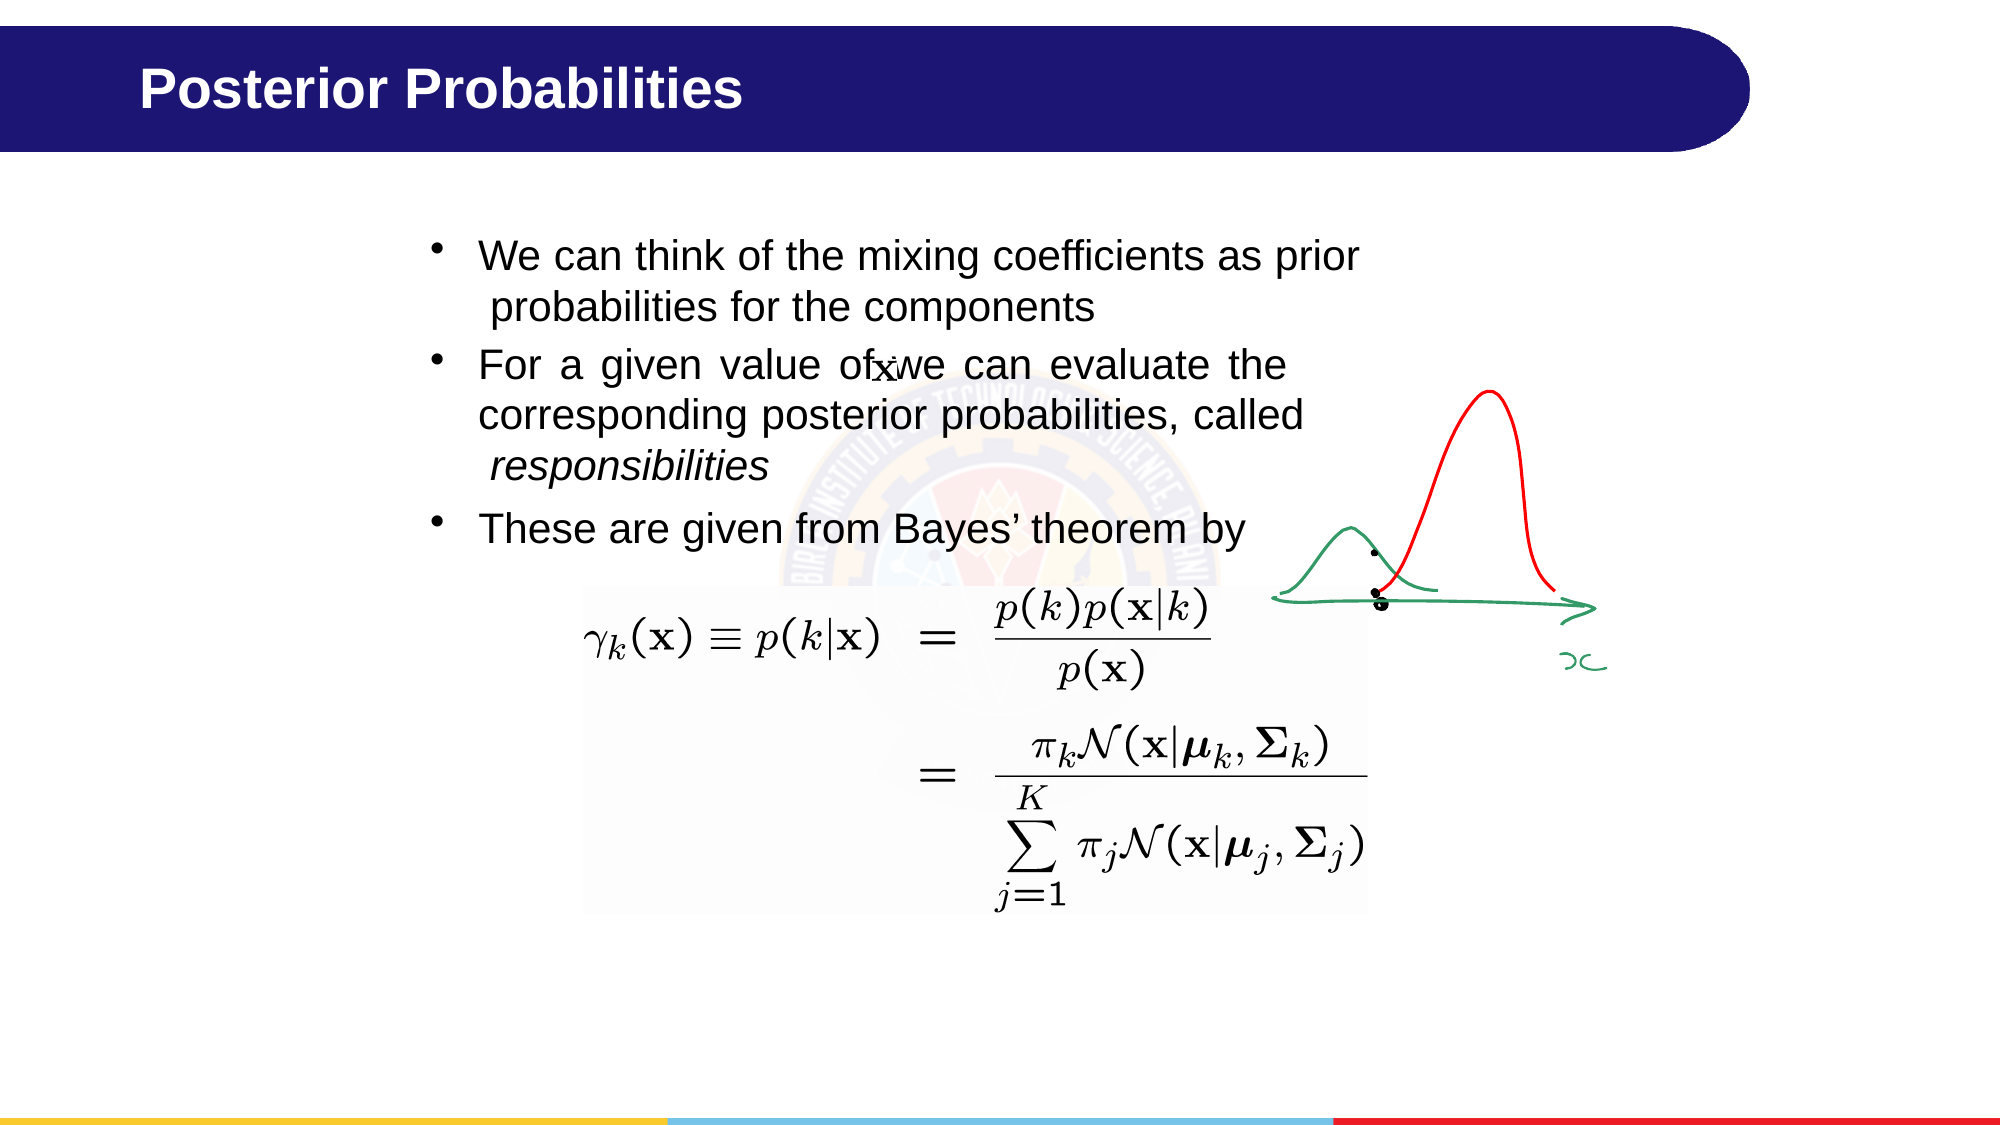

# Posterior Probabilities

We can think of the mixing coefficients as prior  probabilities for the components
For a given value of we can evaluate the  corresponding posterior probabilities, called  responsibilities
These are given from Bayes’ theorem by